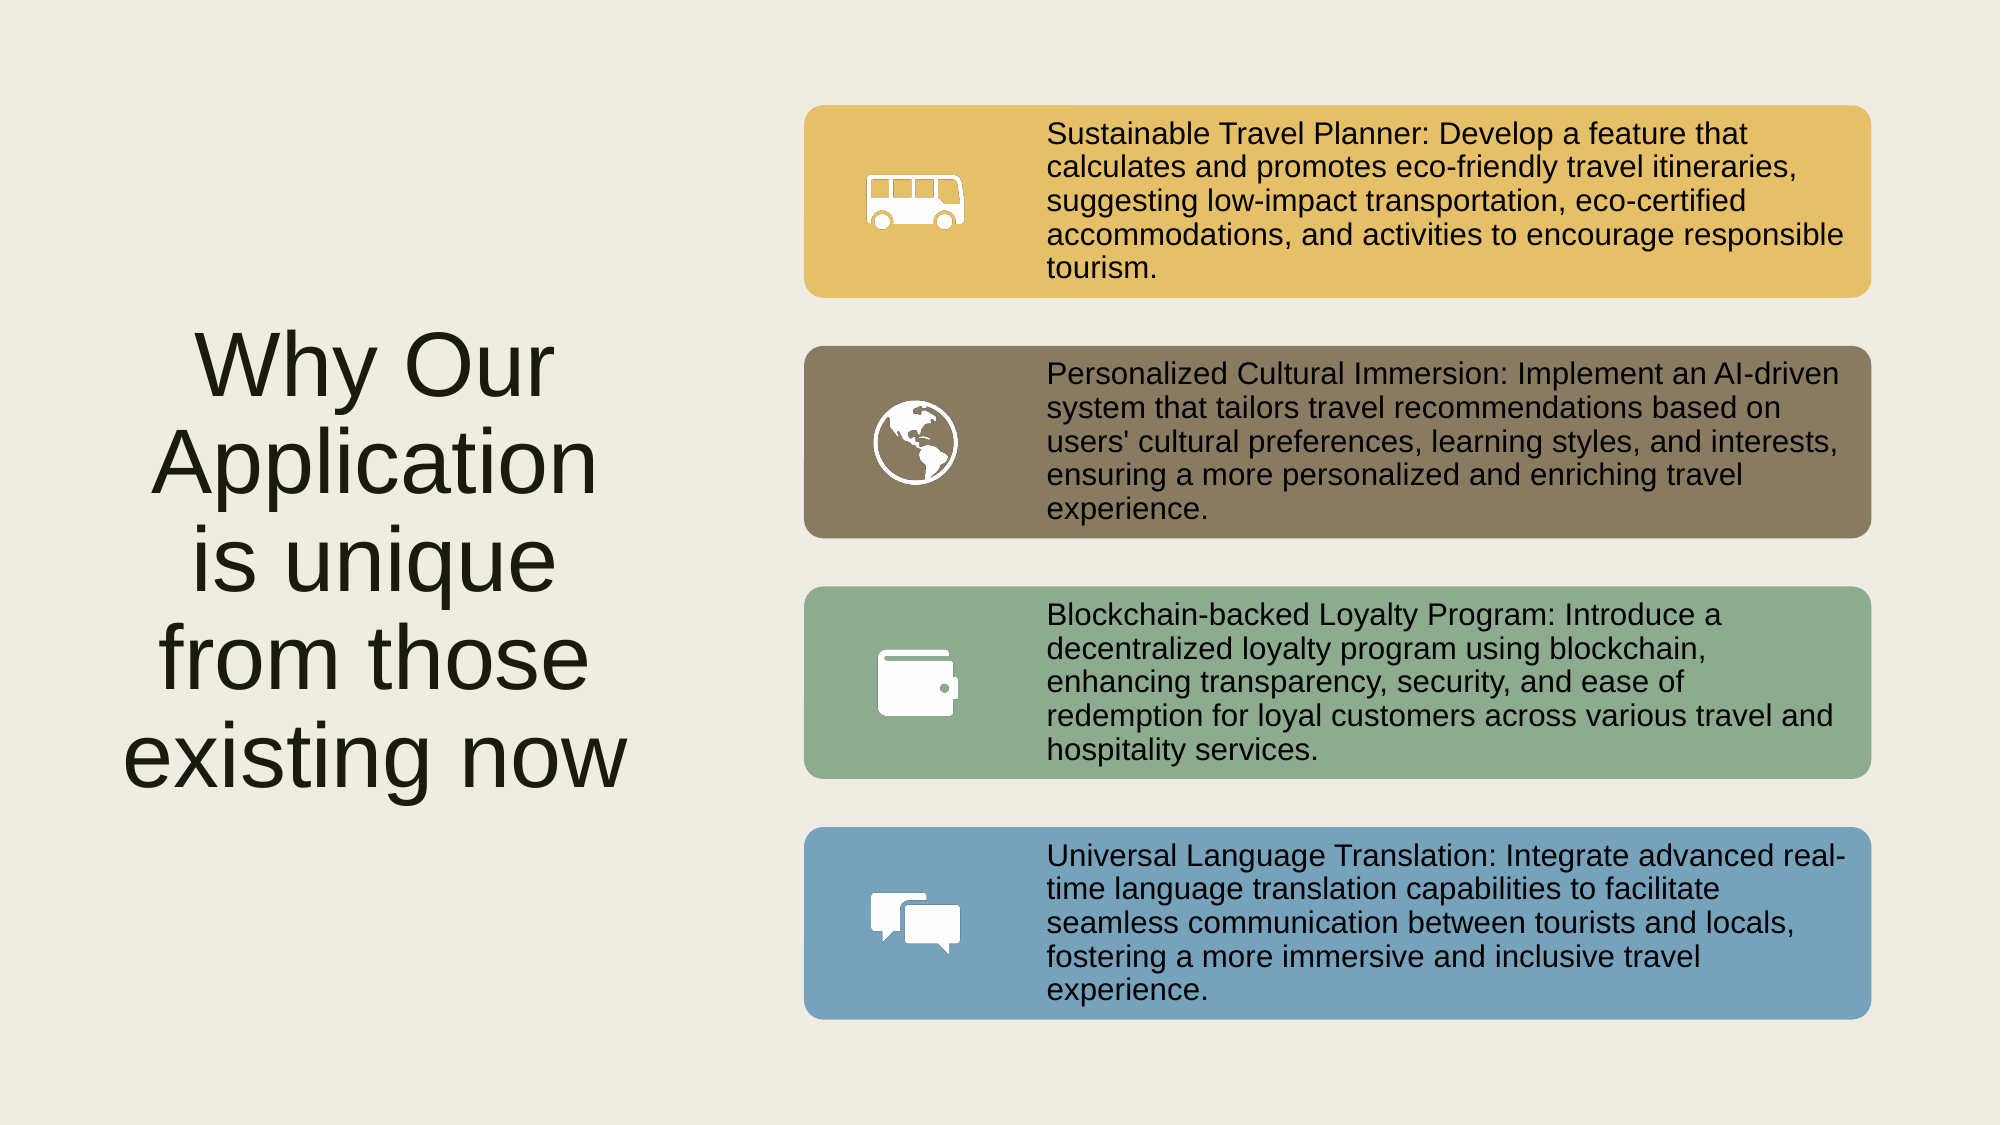

# Why Our Application is unique from those existing now
Sustainable Travel Planner: Develop a feature that calculates and promotes eco-friendly travel itineraries, suggesting low-impact transportation, eco-certified accommodations, and activities to encourage responsible tourism.
Personalized Cultural Immersion: Implement an AI-driven system that tailors travel recommendations based on users' cultural preferences, learning styles, and interests, ensuring a more personalized and enriching travel experience.
Blockchain-backed Loyalty Program: Introduce a decentralized loyalty program using blockchain, enhancing transparency, security, and ease of redemption for loyal customers across various travel and hospitality services.
Universal Language Translation: Integrate advanced real-time language translation capabilities to facilitate seamless communication between tourists and locals, fostering a more immersive and inclusive travel experience.